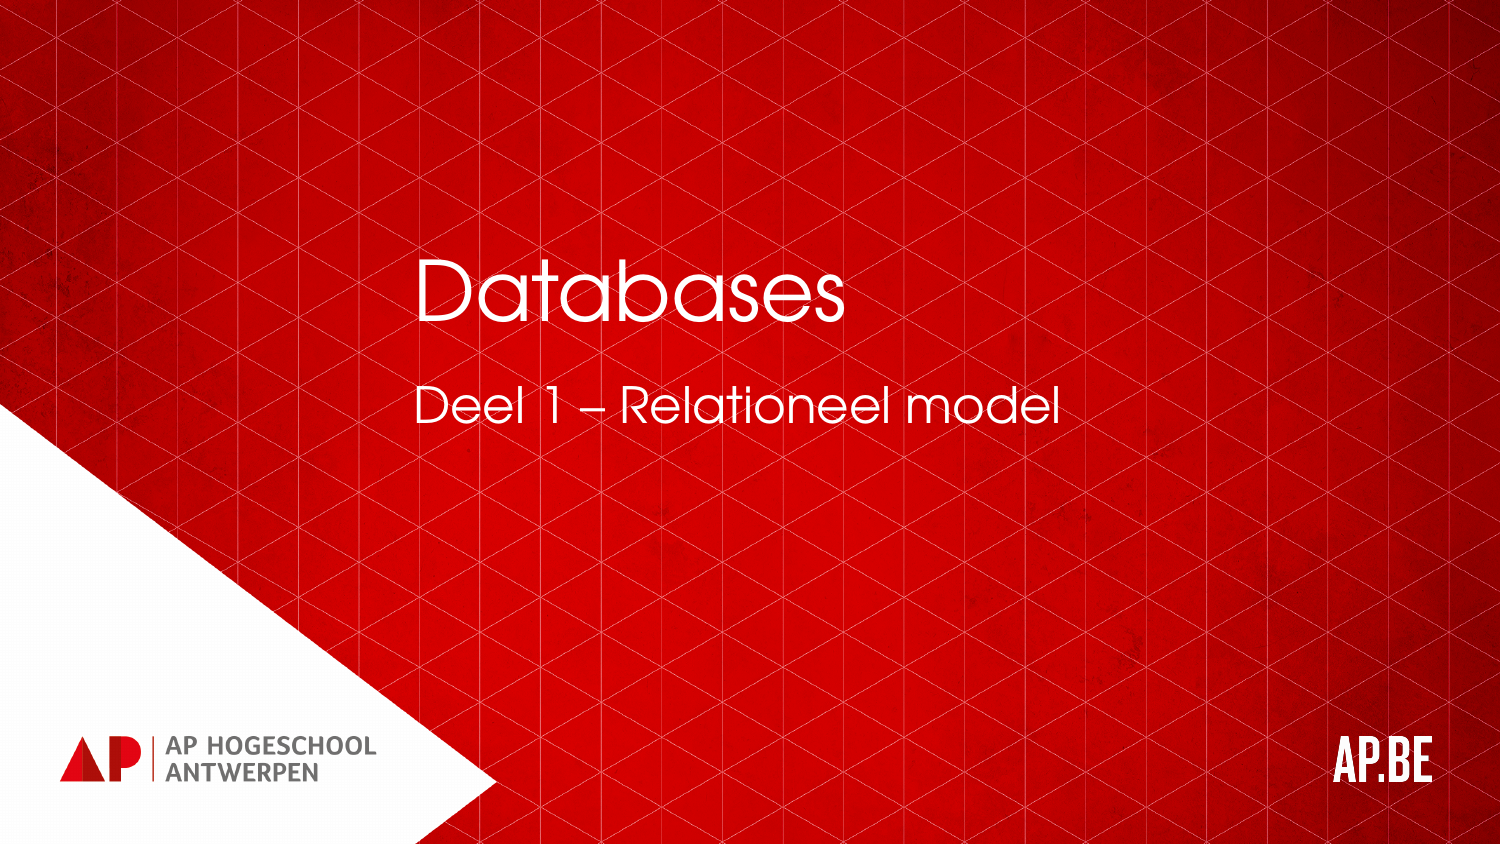

# Databases
Deel 1 – Relationeel model